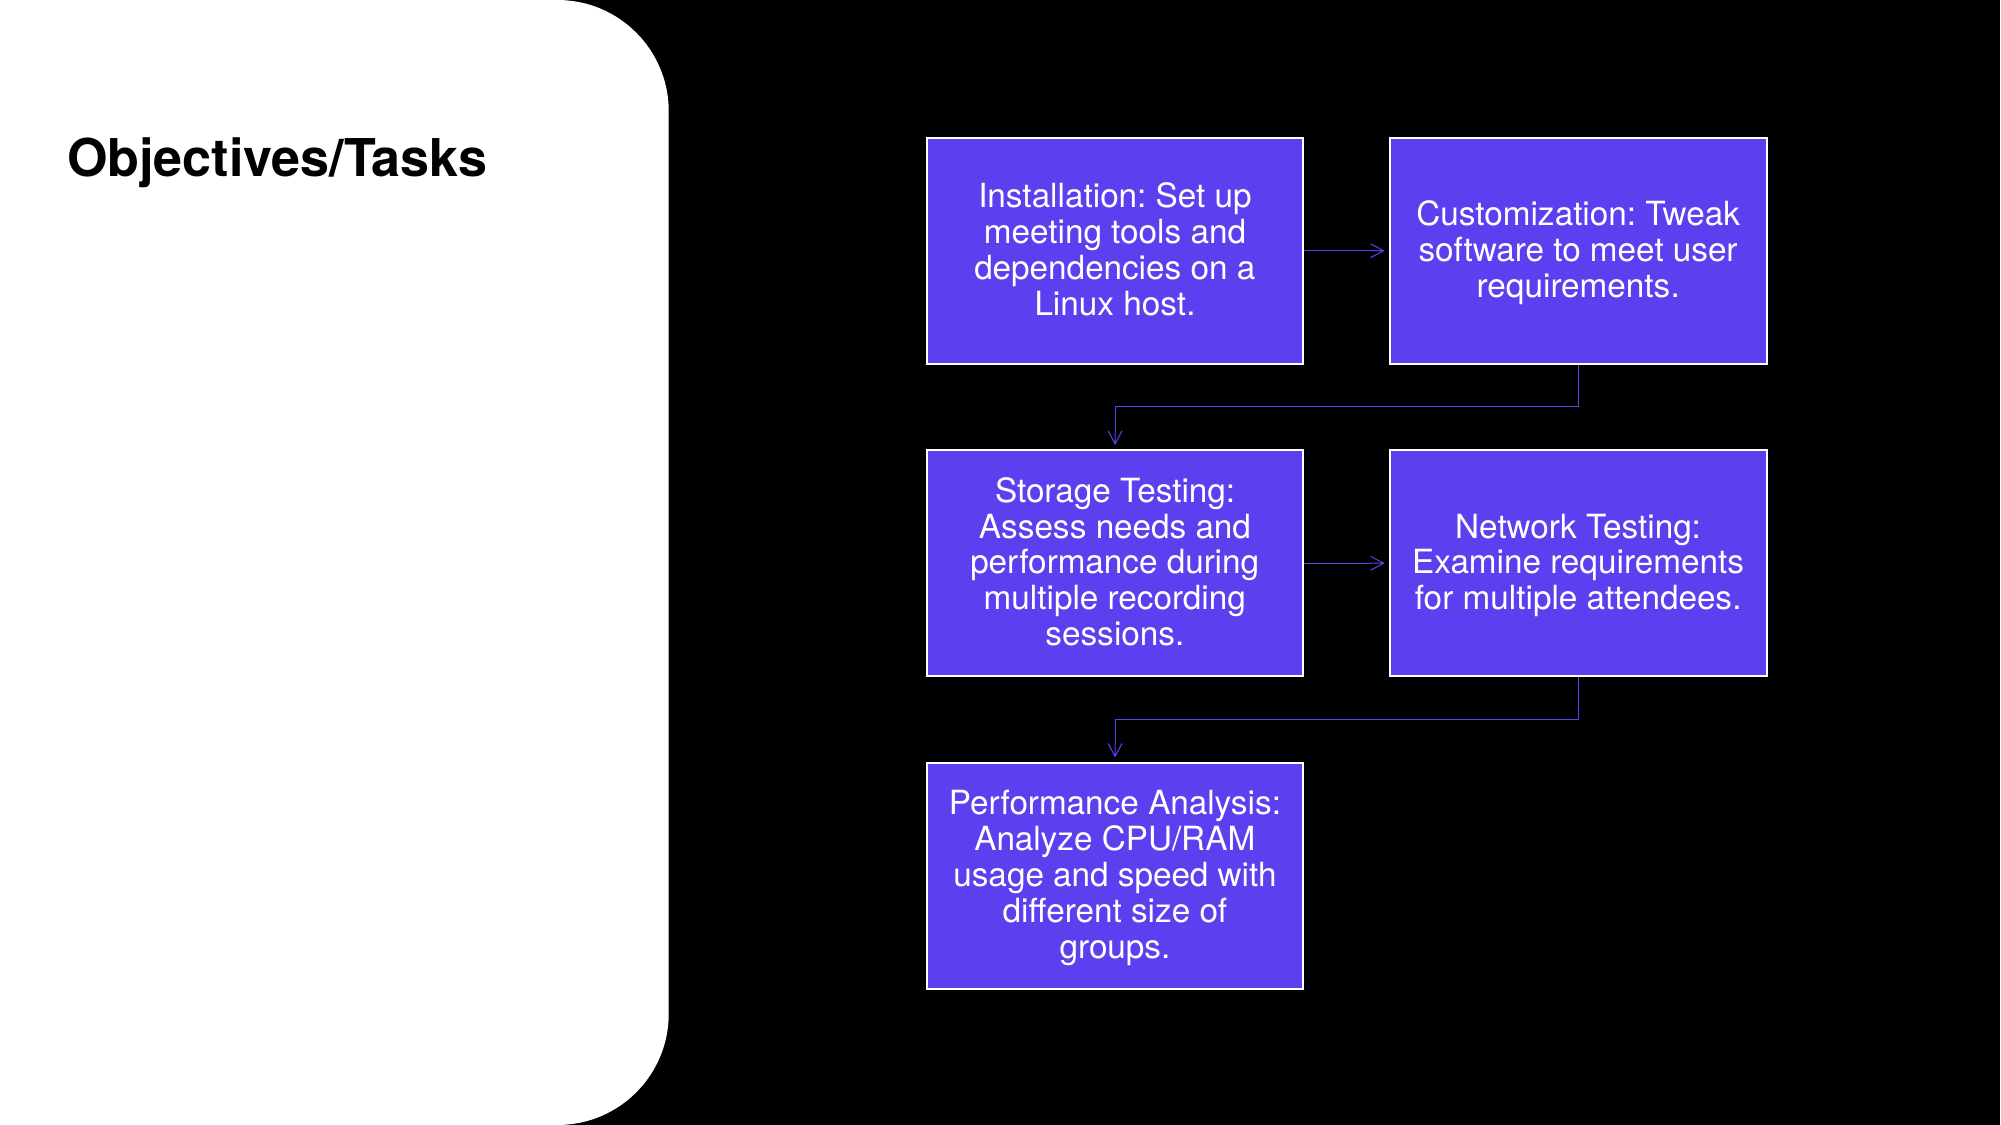

# Objectives/Tasks

Installation: Set up meeting tools and dependencies on a Linux host.

Customization: Tweak software to meet user requirements.

Storage Testing: Assess needs and performance during multiple recording sessions.

Network Testing: Examine requirements for multiple attendees.
Performance Analysis: Analyze CPU/RAM usage and speed with different size of groups.